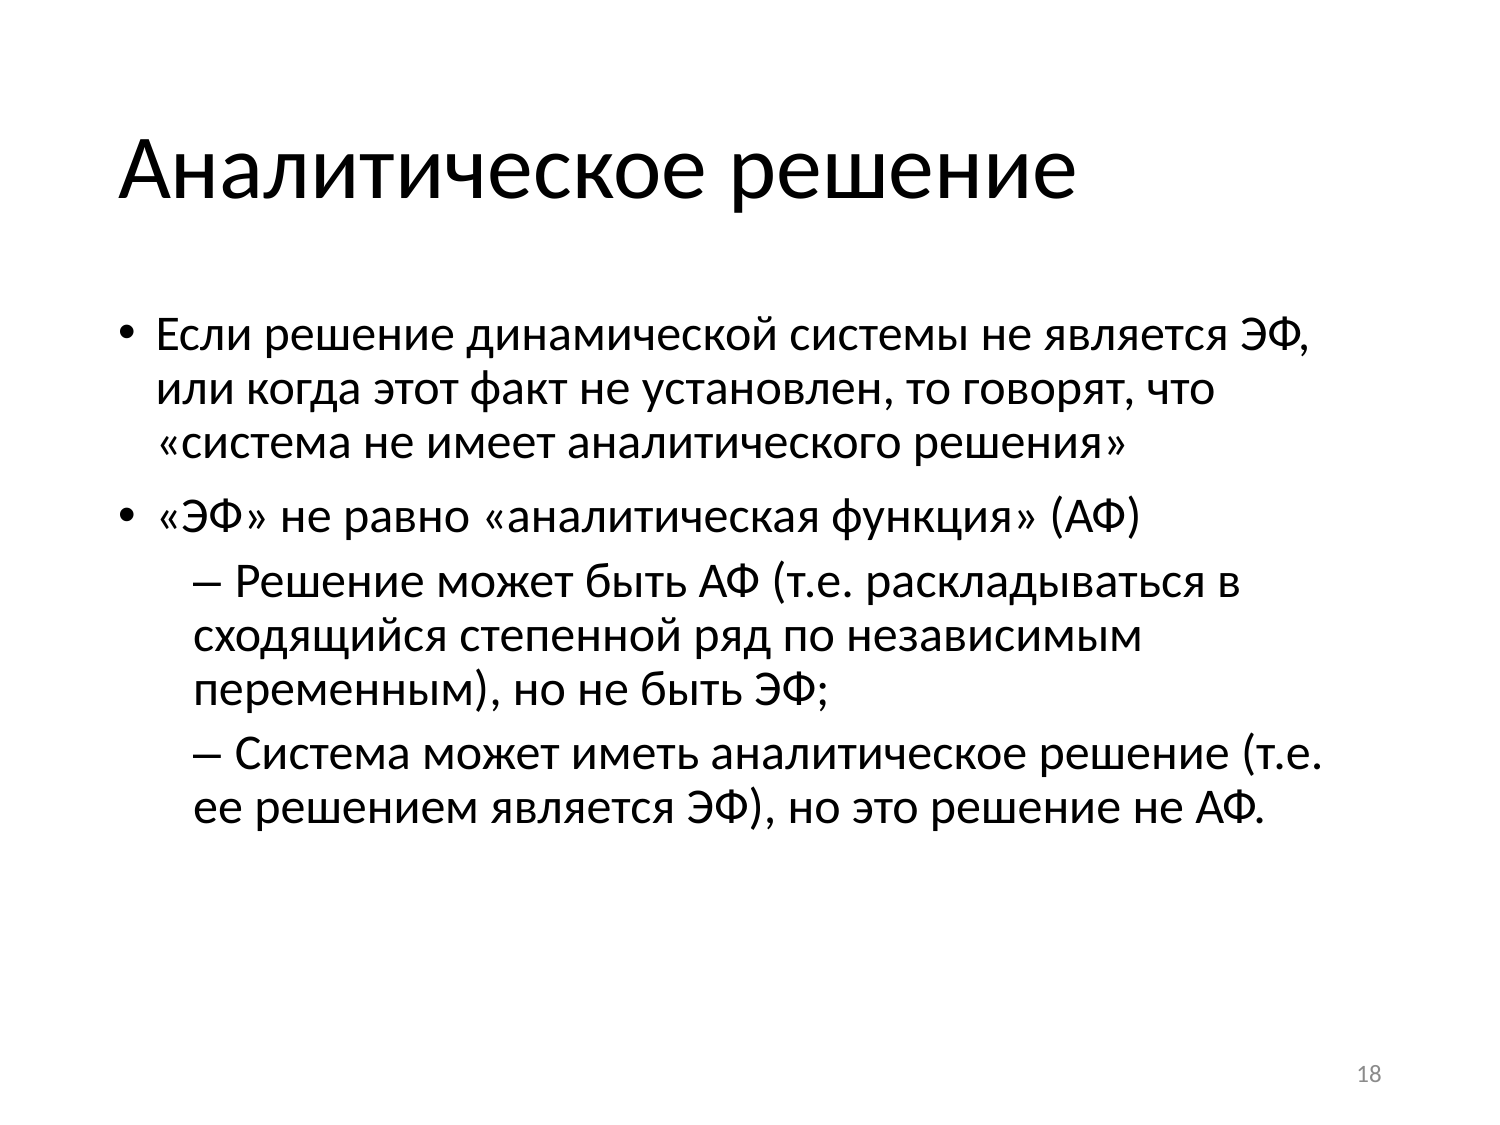

# Аналитическое решение
Если решение динамической системы не является ЭФ, или когда этот факт не установлен, то говорят, что «система не имеет аналитического решения»
«ЭФ» не равно «аналитическая функция» (АФ)
– Решение может быть АФ (т.е. раскладываться в сходящийся степенной ряд по независимым переменным), но не быть ЭФ;
– Система может иметь аналитическое решение (т.е. ее решением является ЭФ), но это решение не АФ.

18